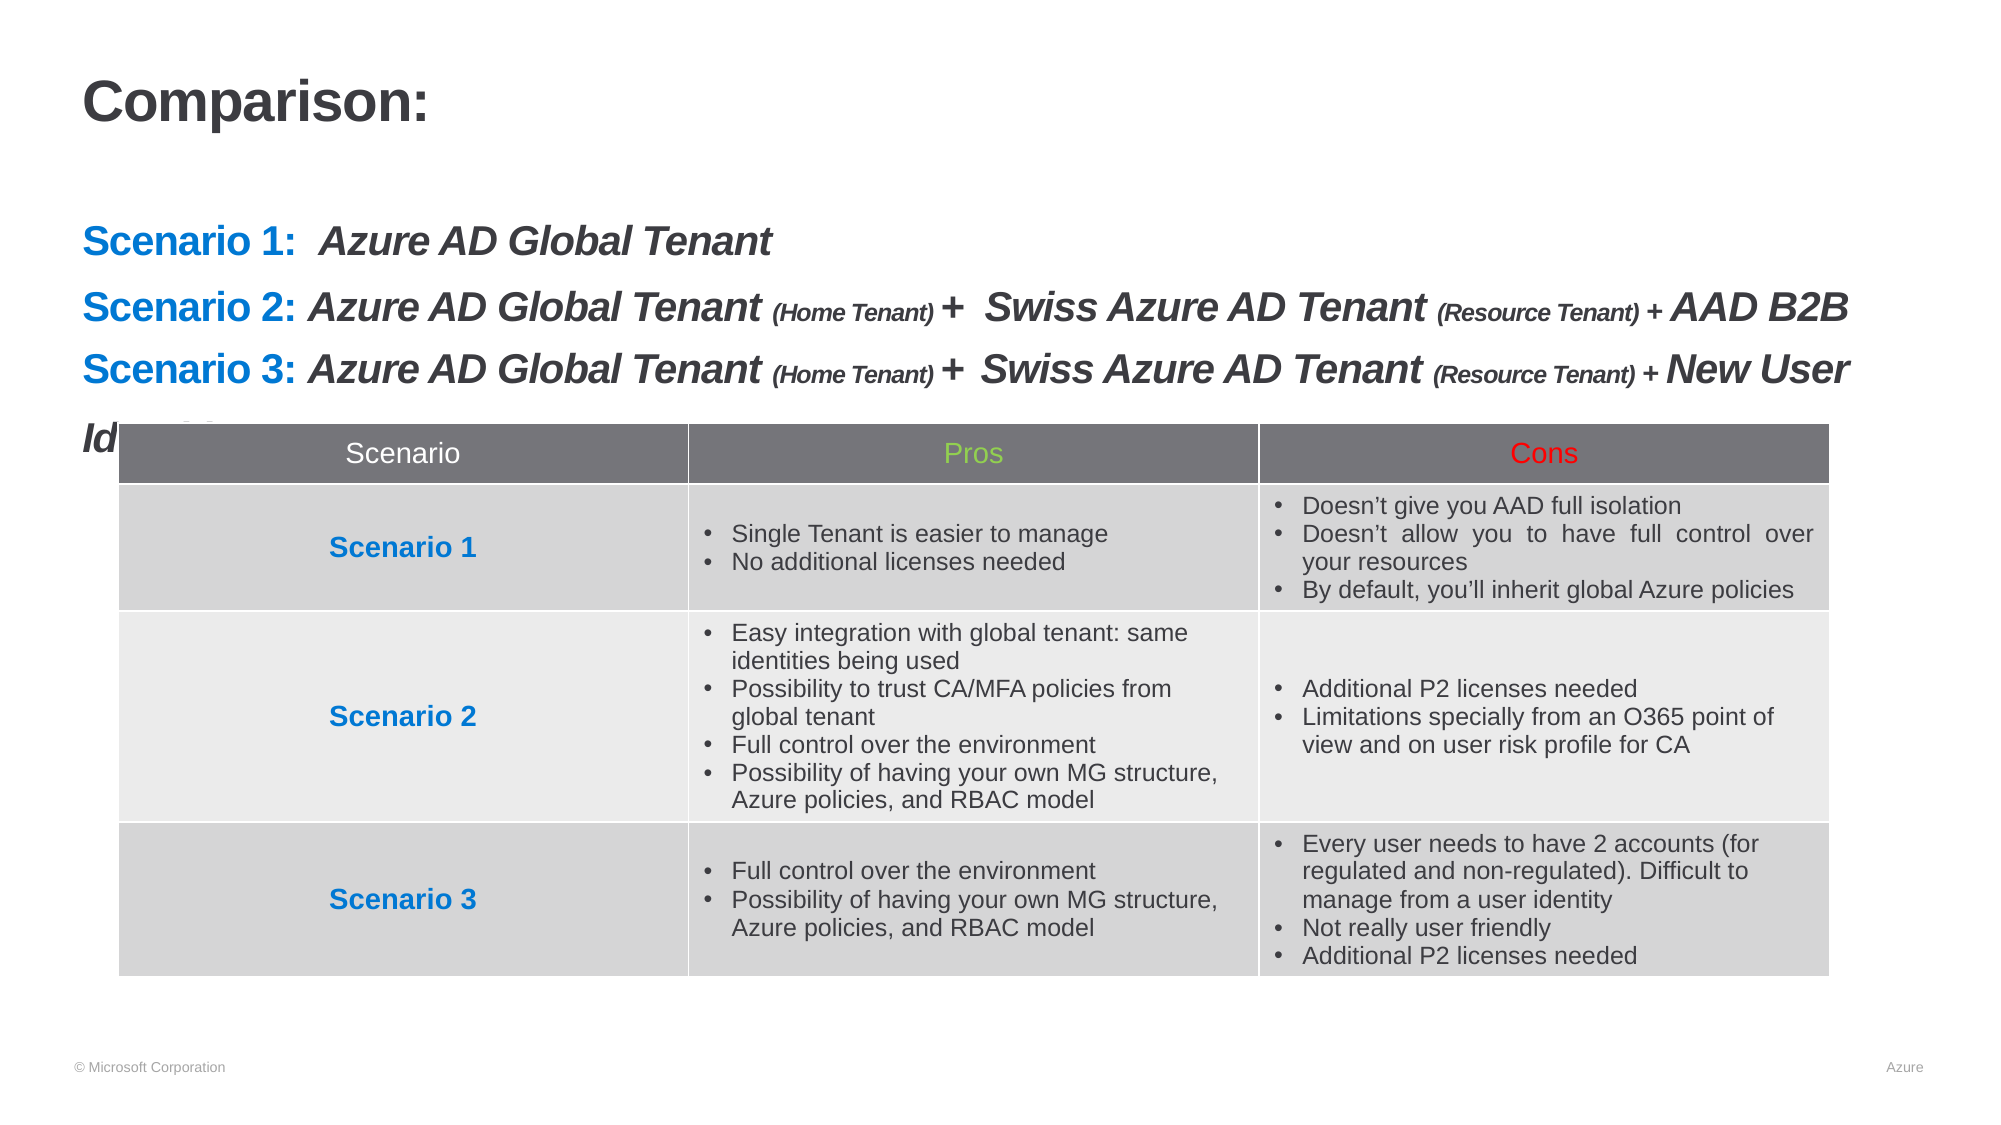

# Comparison: Scenario 1:  Azure AD Global Tenant Scenario 2: Azure AD Global Tenant (Home Tenant) +  Swiss Azure AD Tenant (Resource Tenant) + AAD B2B Scenario 3: Azure AD Global Tenant (Home Tenant) + Swiss Azure AD Tenant (Resource Tenant) + New User Identities
| Scenario | Pros | Cons |
| --- | --- | --- |
| Scenario 1 | Single Tenant is easier to manage No additional licenses needed | Doesn’t give you AAD full isolation Doesn’t allow you to have full control over your resources By default, you’ll inherit global Azure policies |
| Scenario 2 | Easy integration with global tenant: same identities being used Possibility to trust CA/MFA policies from global tenant Full control over the environment Possibility of having your own MG structure, Azure policies, and RBAC model | Additional P2 licenses needed Limitations specially from an O365 point of view and on user risk profile for CA |
| Scenario 3 | Full control over the environment Possibility of having your own MG structure, Azure policies, and RBAC model | Every user needs to have 2 accounts (for regulated and non-regulated). Difficult to manage from a user identity Not really user friendly Additional P2 licenses needed |
© Microsoft Corporation                                                                                  								                                Azure